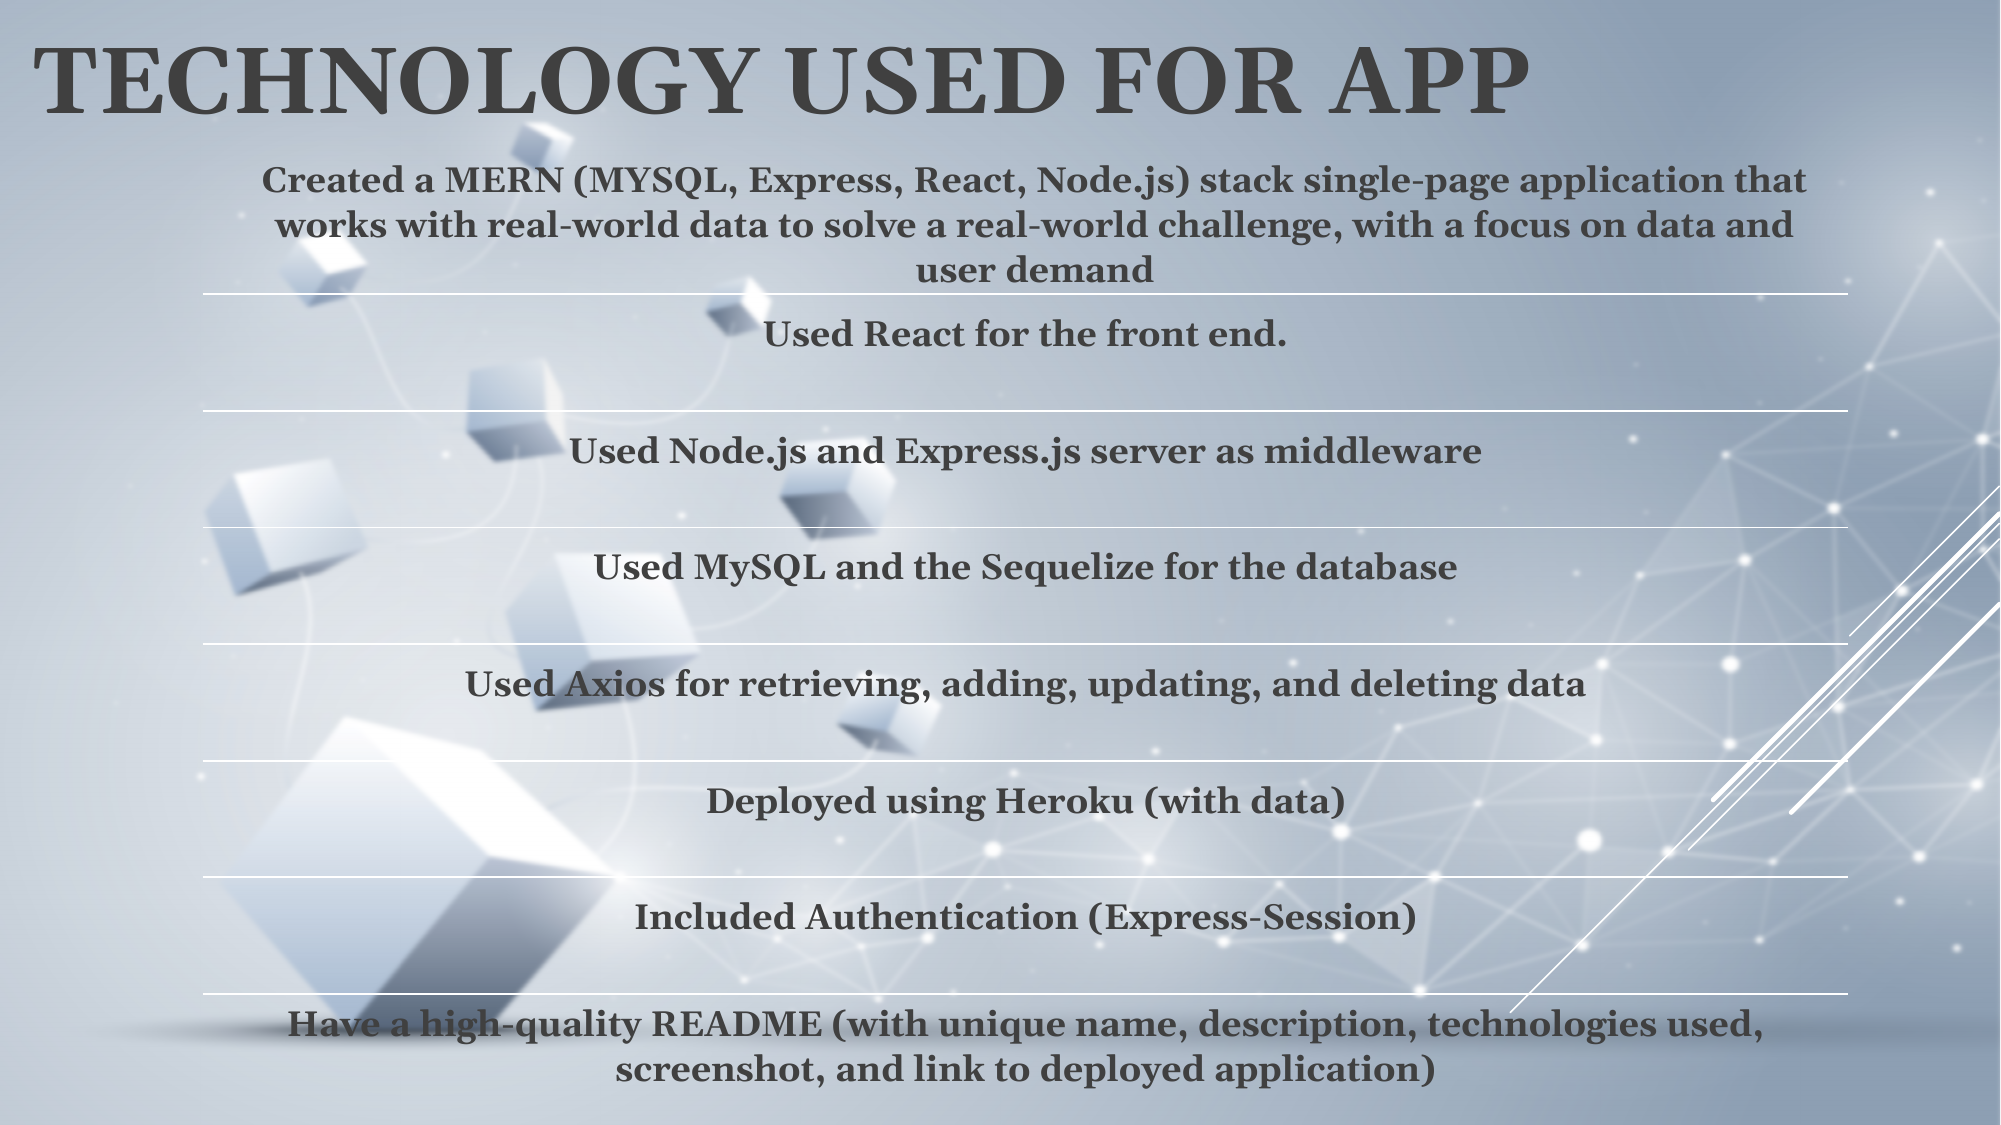

TECHNOLOGY USED FOR APP
| Created a MERN (MYSQL, Express, React, Node.js) stack single-page application that works with real-world data to solve a real-world challenge, with a focus on data and user demand |
| --- |
| Used React for the front end. |
| Used Node.js and Express.js server as middleware |
| Used MySQL and the Sequelize for the database |
| Used Axios for retrieving, adding, updating, and deleting data |
| Deployed using Heroku (with data) |
| Included Authentication (Express-Session) |
| Have a high-quality README (with unique name, description, technologies used, screenshot, and link to deployed application) |